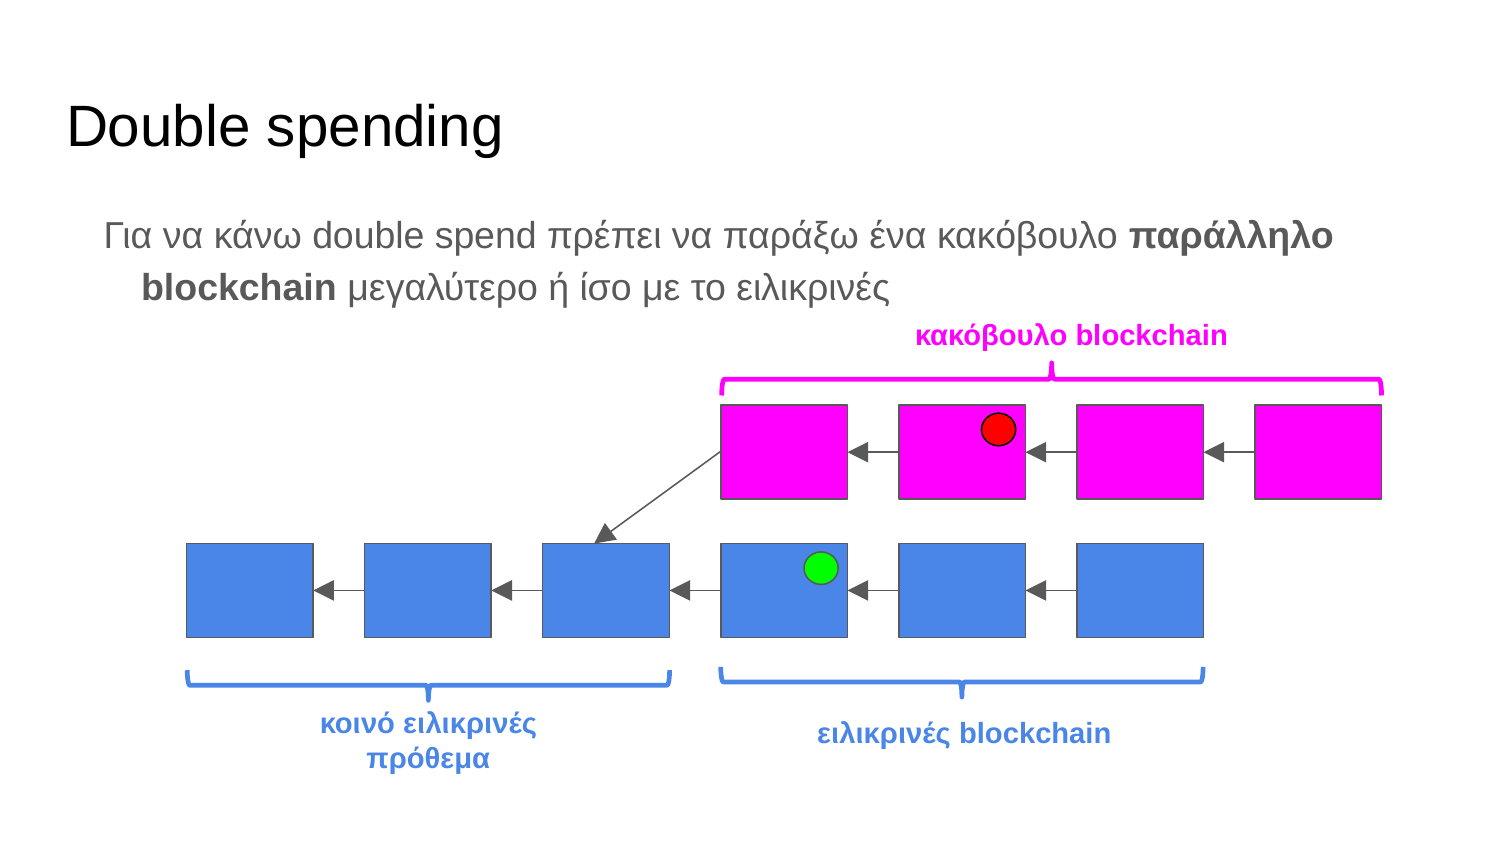

# Double spending
Για να κάνω double spend πρέπει να παράξω ένα κακόβουλο παράλληλο blockchain μεγαλύτερο ή ίσο με το ειλικρινές
κακόβουλο blockchain

κοινό ειλικρινές πρόθεμα
ειλικρινές blockchain